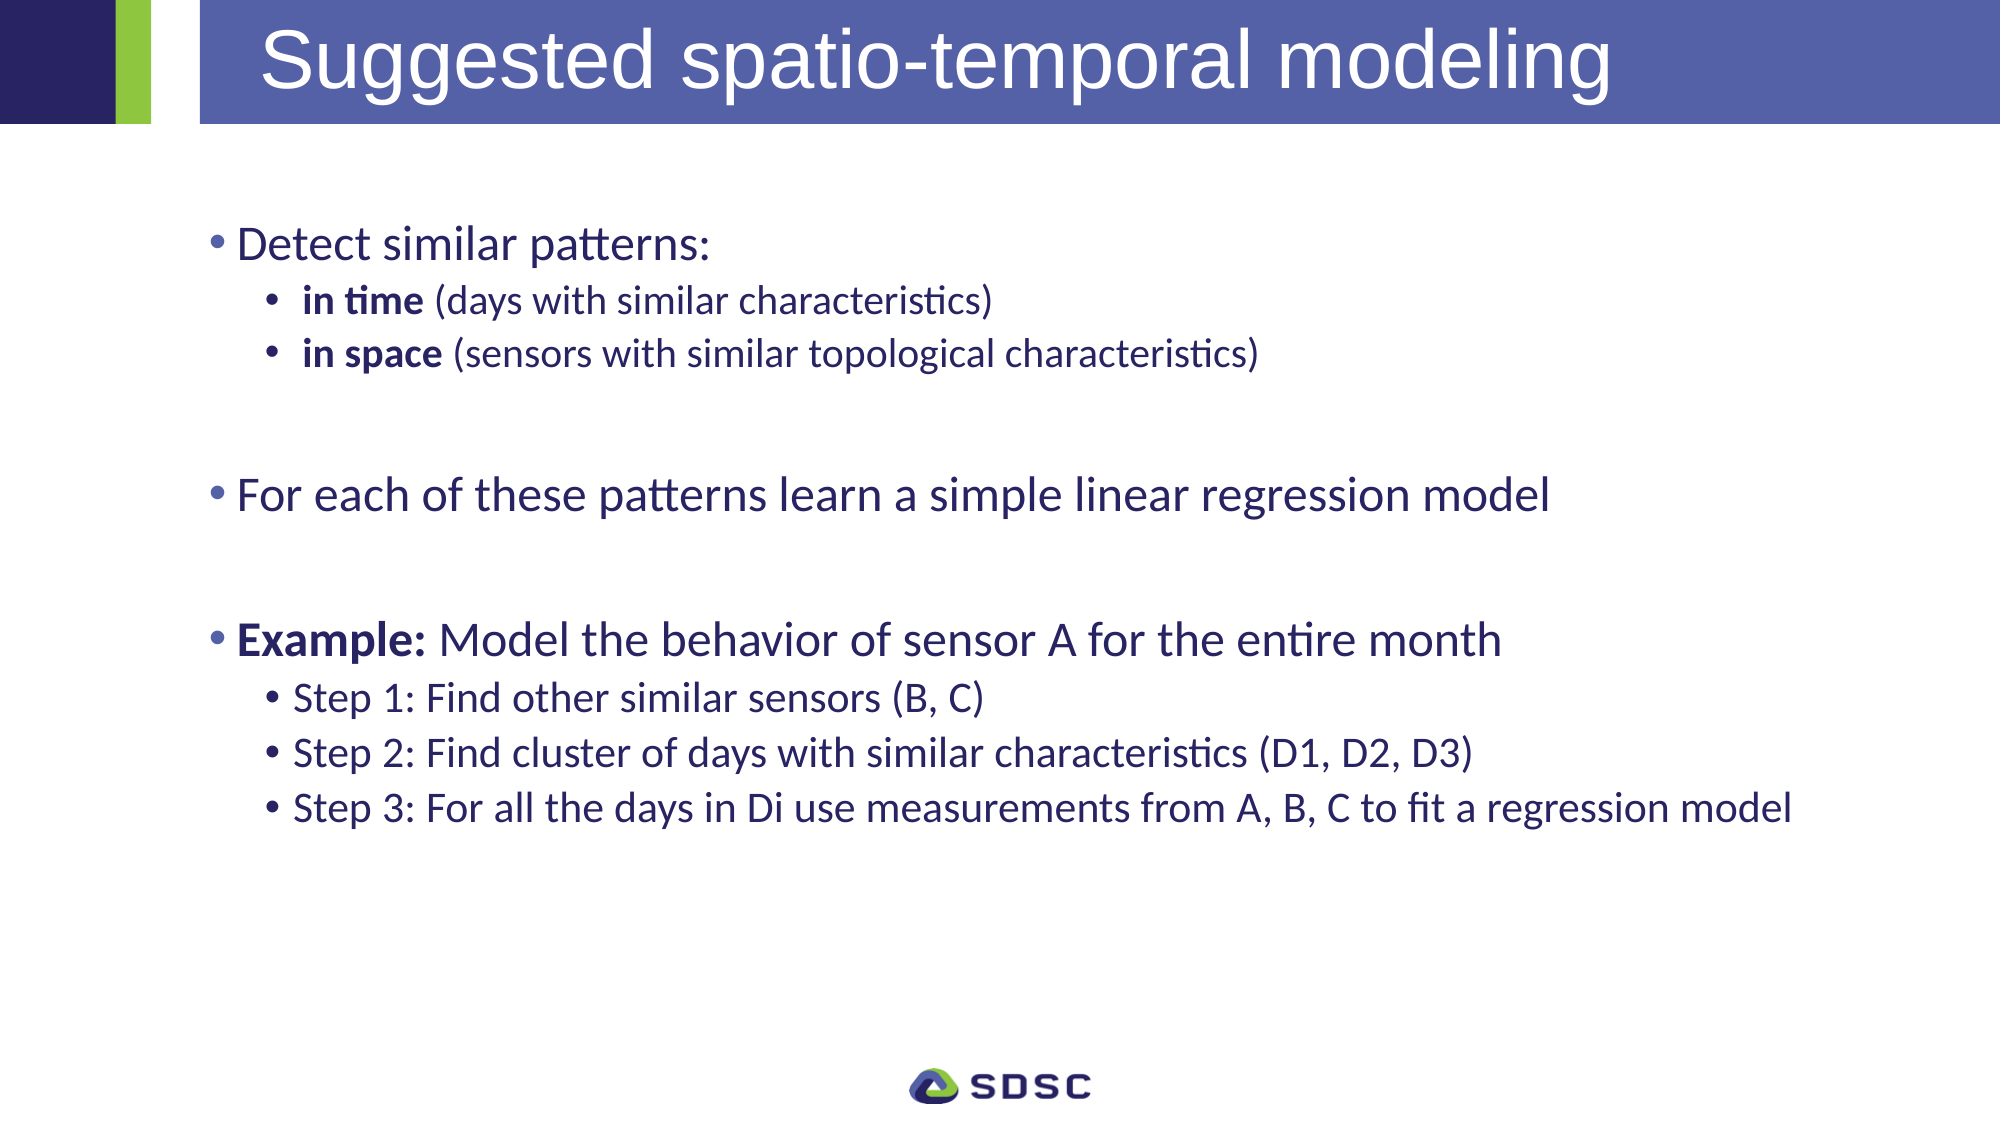

# Suggested spatio-temporal modeling
Detect similar patterns:
 in time (days with similar characteristics)
 in space (sensors with similar topological characteristics)

For each of these patterns learn a simple linear regression model

Example: Model the behavior of sensor A for the entire month
Step 1: Find other similar sensors (B, C)
Step 2: Find cluster of days with similar characteristics (D1, D2, D3)
Step 3: For all the days in Di use measurements from A, B, C to fit a regression model